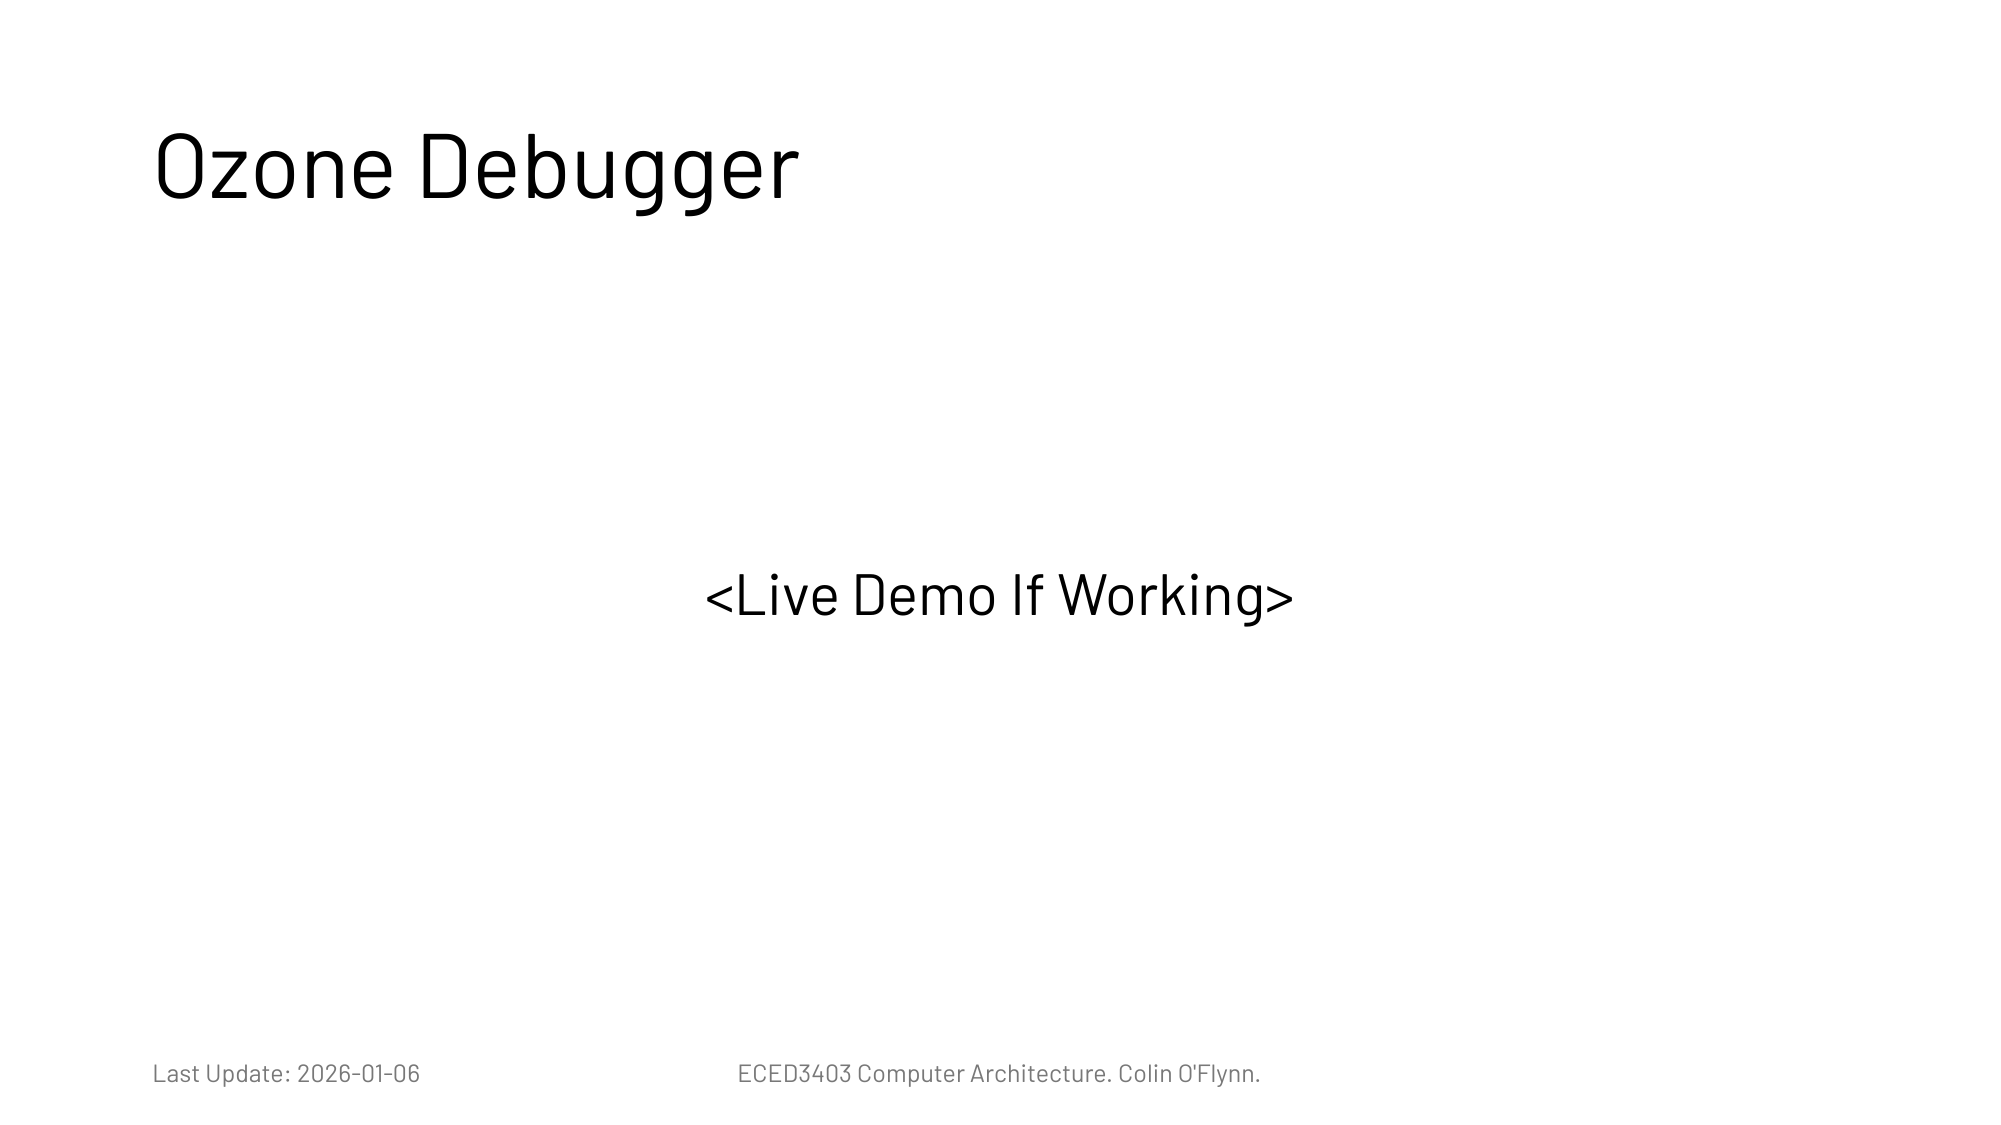

# Ozone Debugger

<Live Demo If Working>
Last Update: 2026-01-06
ECED3403 Computer Architecture. Colin O'Flynn.